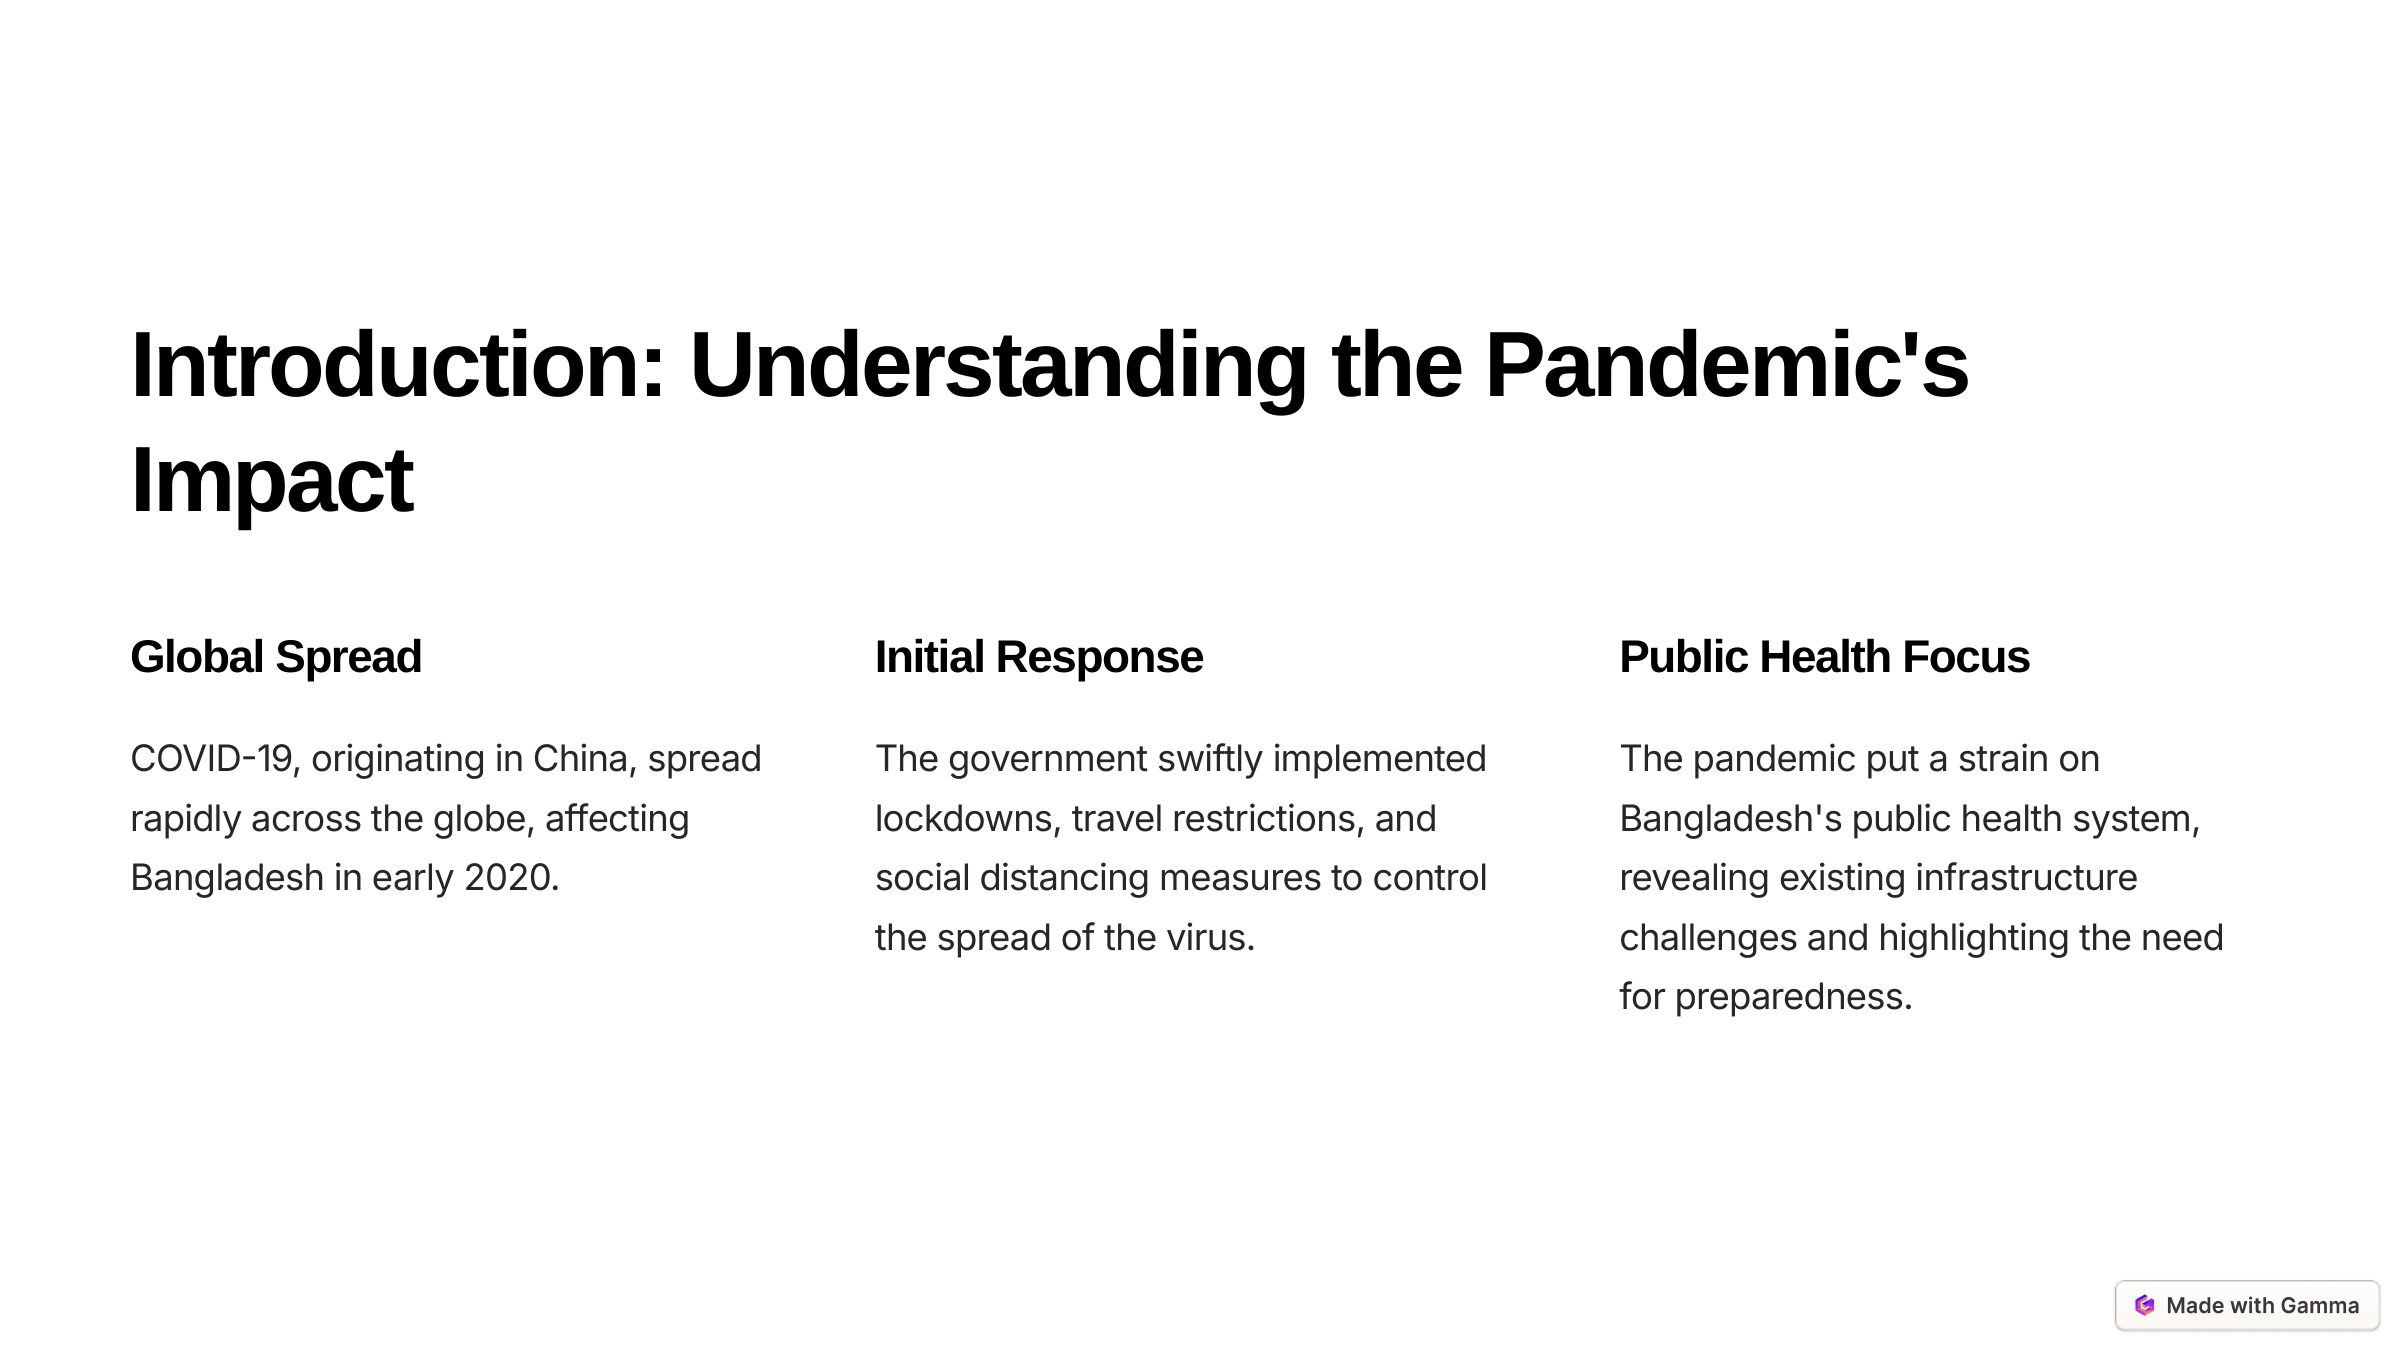

Introduction: Understanding the Pandemic's Impact
Global Spread
Initial Response
Public Health Focus
COVID-19, originating in China, spread rapidly across the globe, affecting Bangladesh in early 2020.
The government swiftly implemented lockdowns, travel restrictions, and social distancing measures to control the spread of the virus.
The pandemic put a strain on Bangladesh's public health system, revealing existing infrastructure challenges and highlighting the need for preparedness.